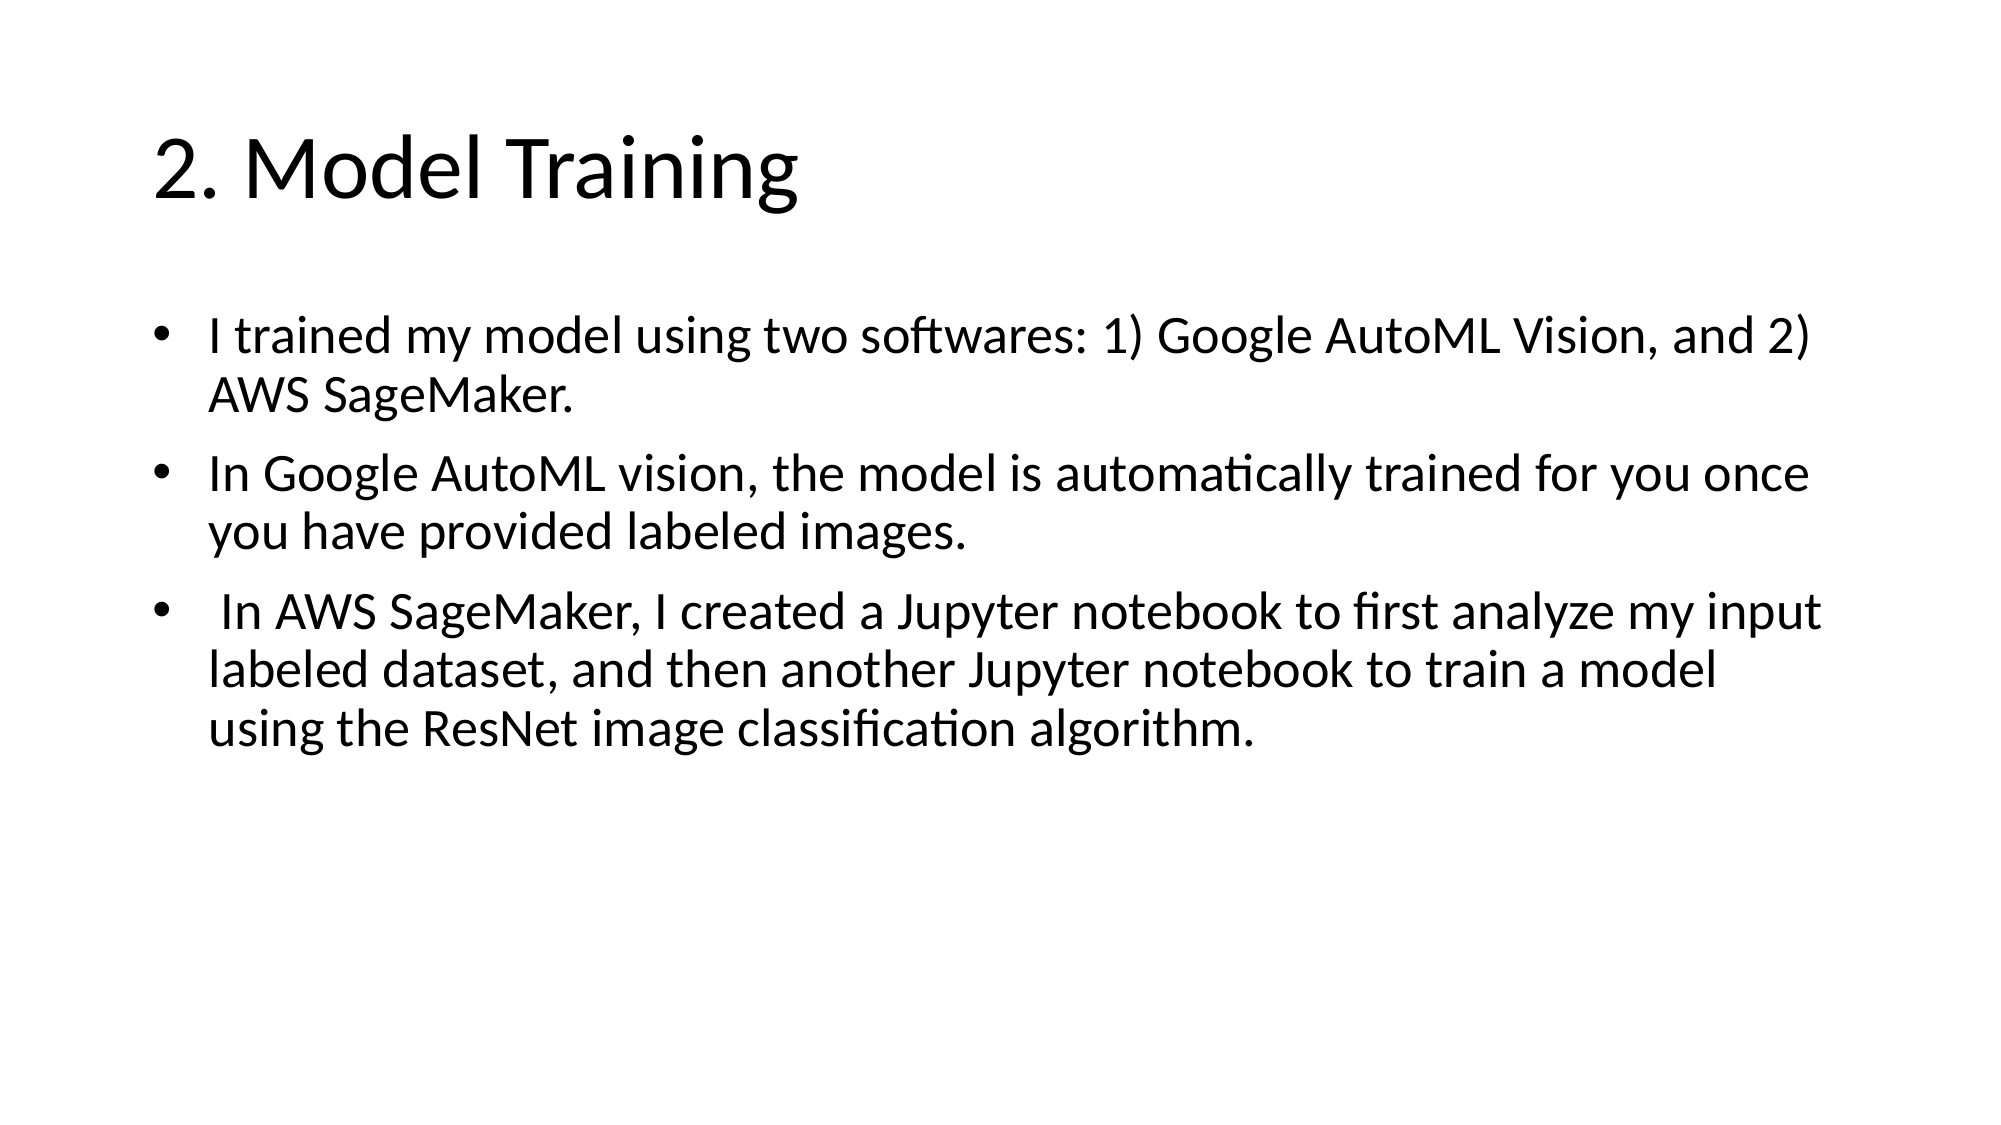

# 2. Model Training
I trained my model using two softwares: 1) Google AutoML Vision, and 2) AWS SageMaker.
In Google AutoML vision, the model is automatically trained for you once you have provided labeled images.
 In AWS SageMaker, I created a Jupyter notebook to first analyze my input labeled dataset, and then another Jupyter notebook to train a model using the ResNet image classification algorithm.